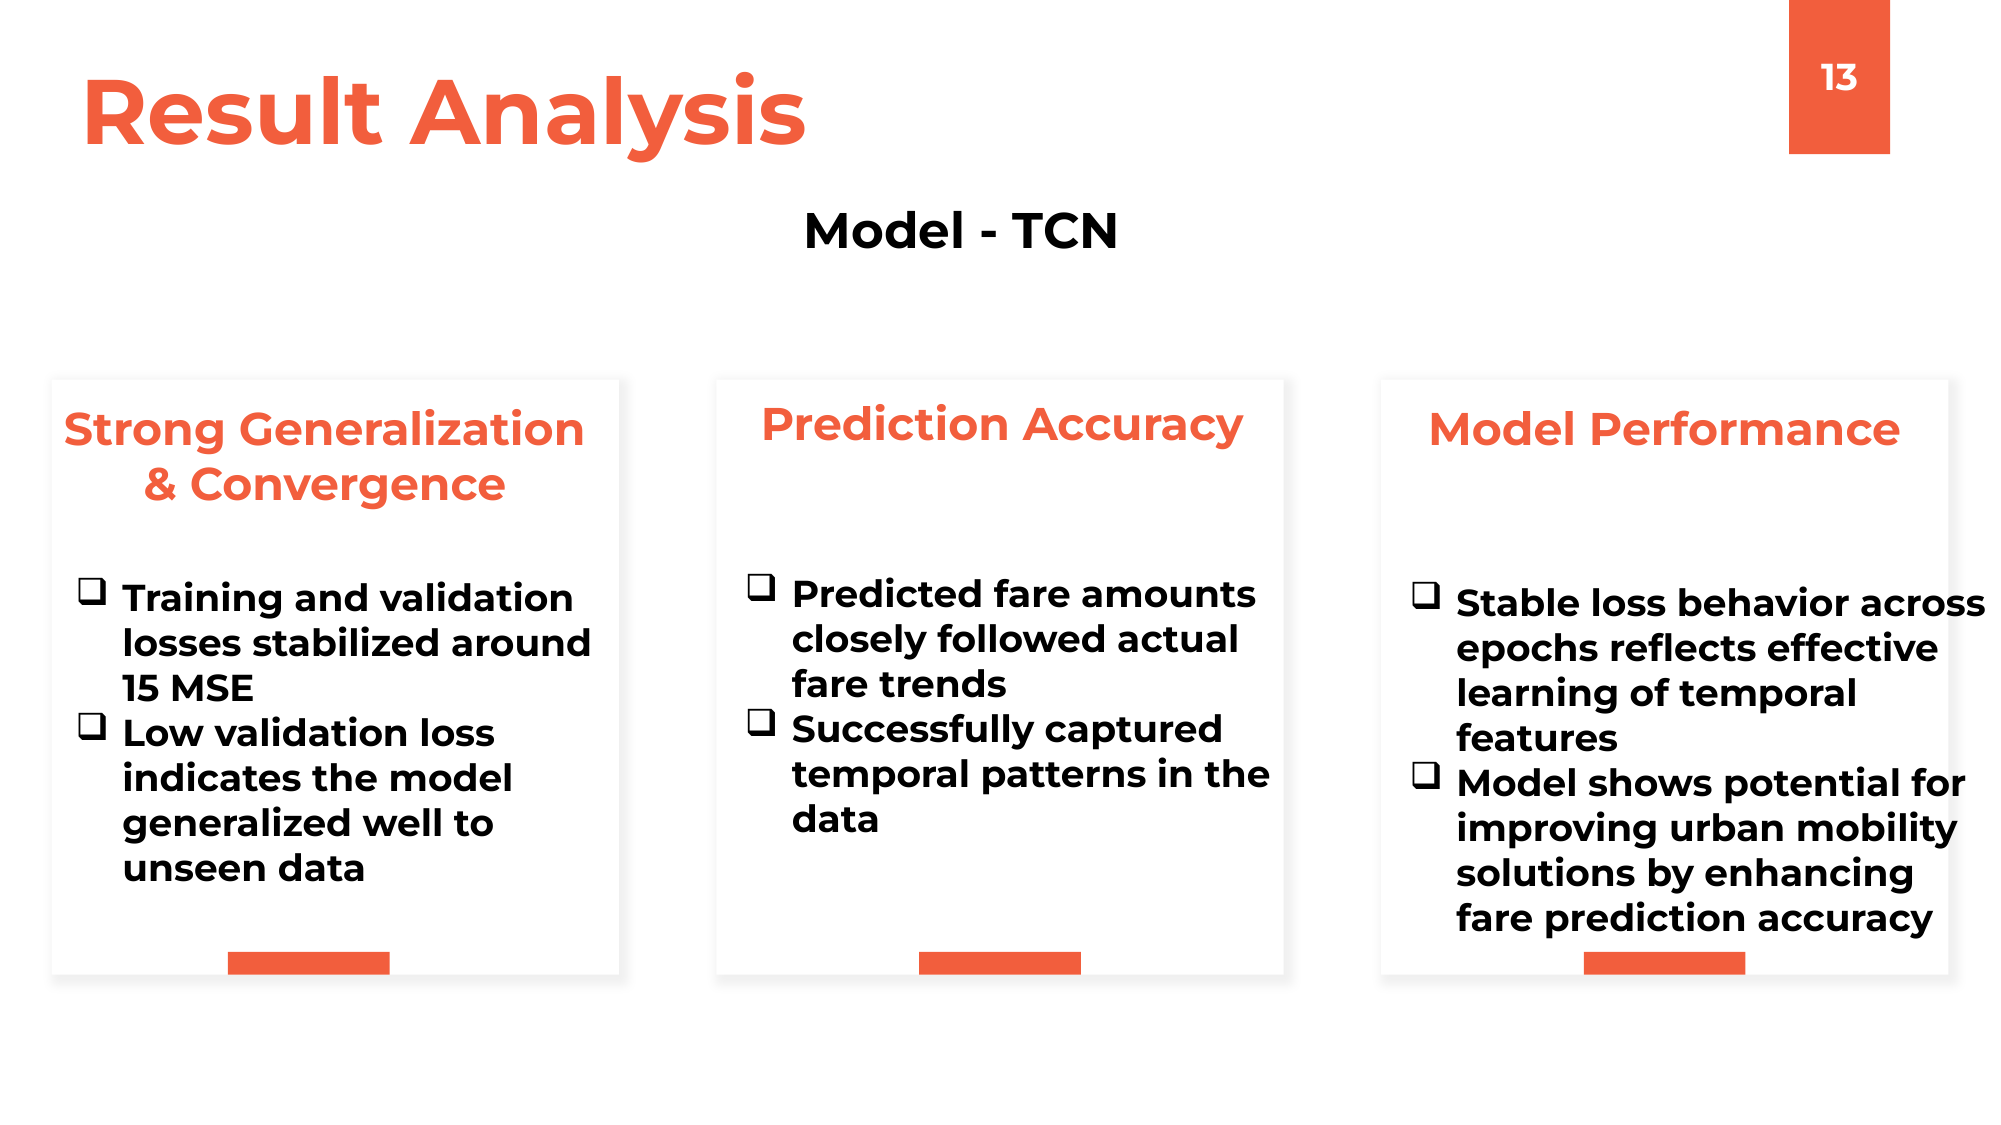

13
Result Analysis
Model - TCN

Training and validation losses stabilized around 15 MSE
Low validation loss indicates the model generalized well to unseen data

Prediction Accuracy
Strong Generalization & Convergence
Model Performance
Predicted fare amounts closely followed actual fare trends
Successfully captured temporal patterns in the data
Stable loss behavior across epochs reflects effective learning of temporal features
Model shows potential for improving urban mobility solutions by enhancing fare prediction accuracy